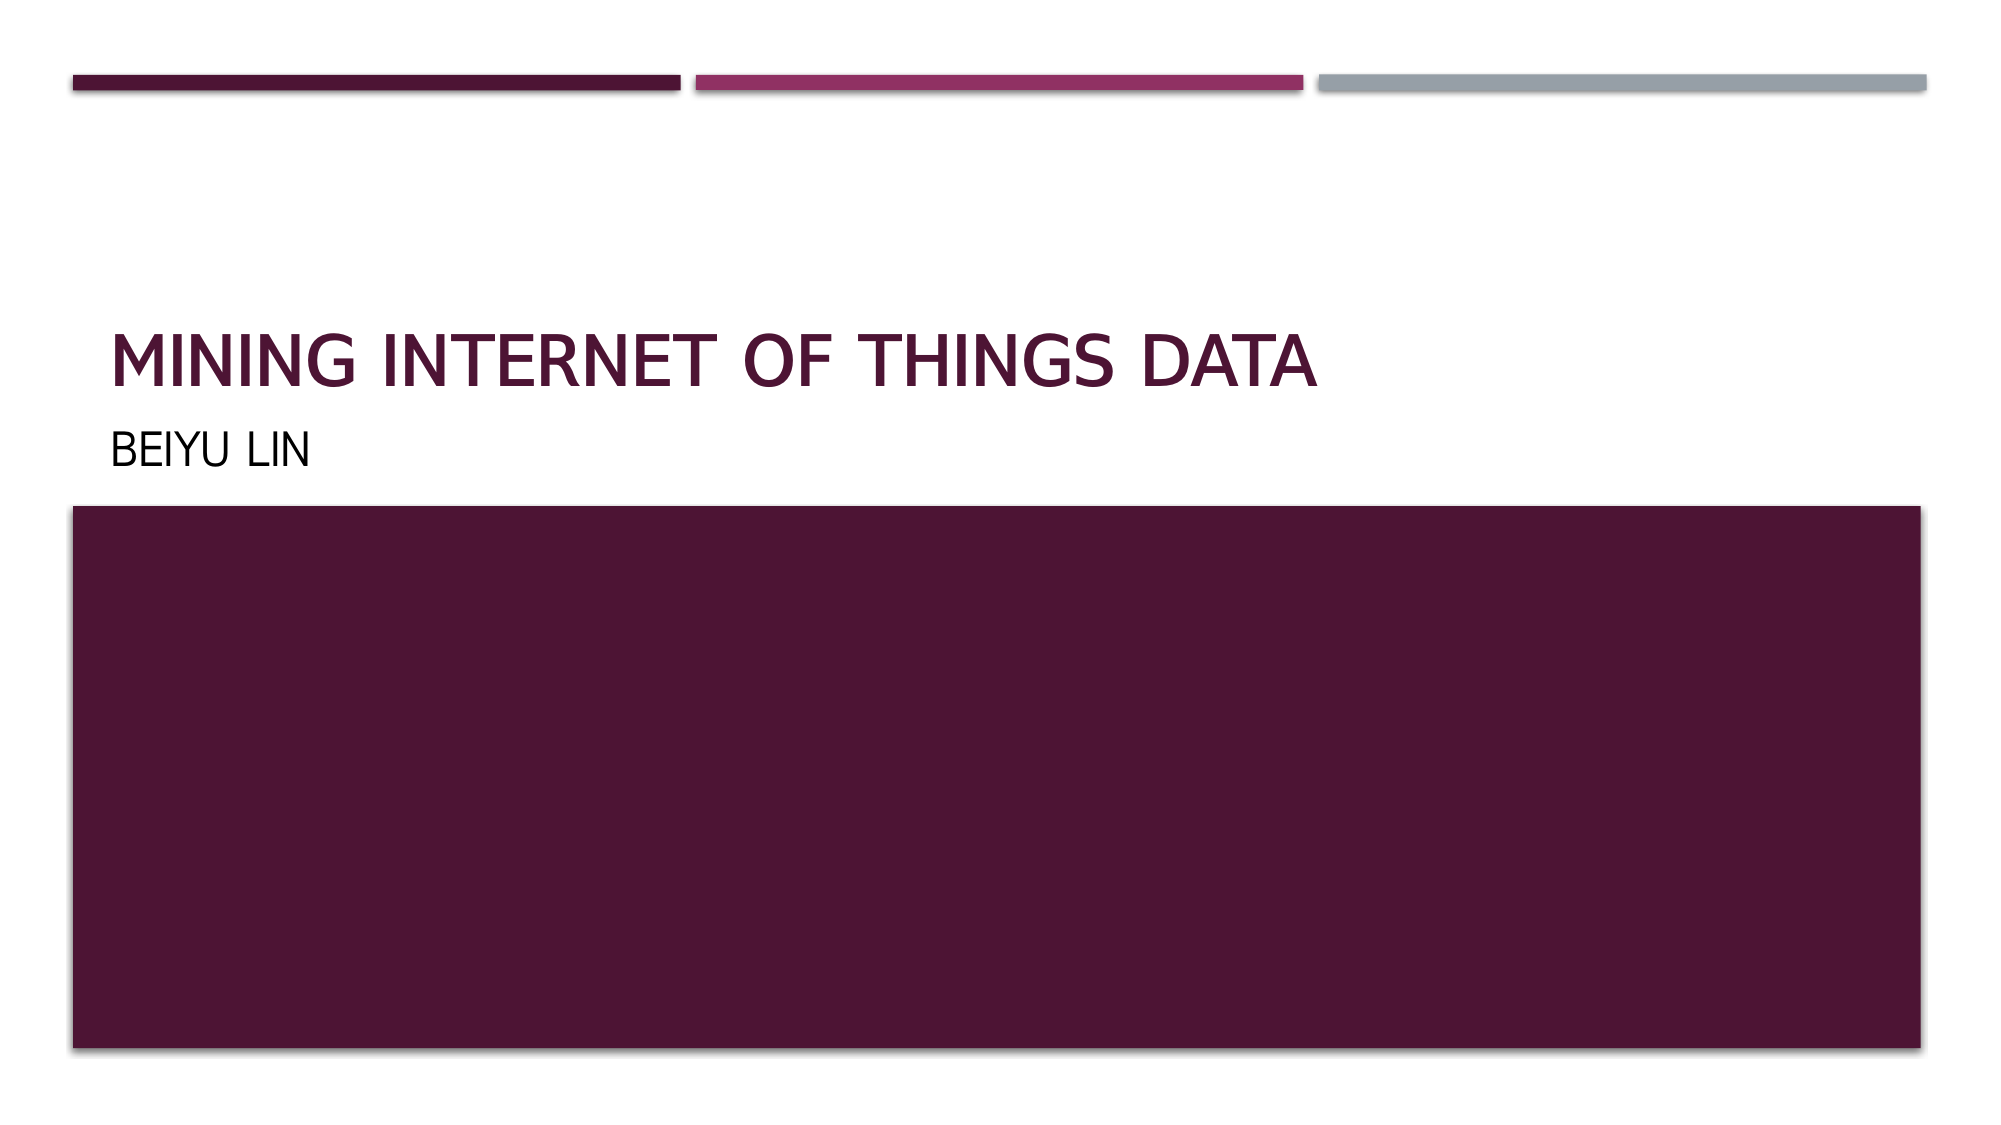

# mining Internet of Things Data
Beiyu Lin